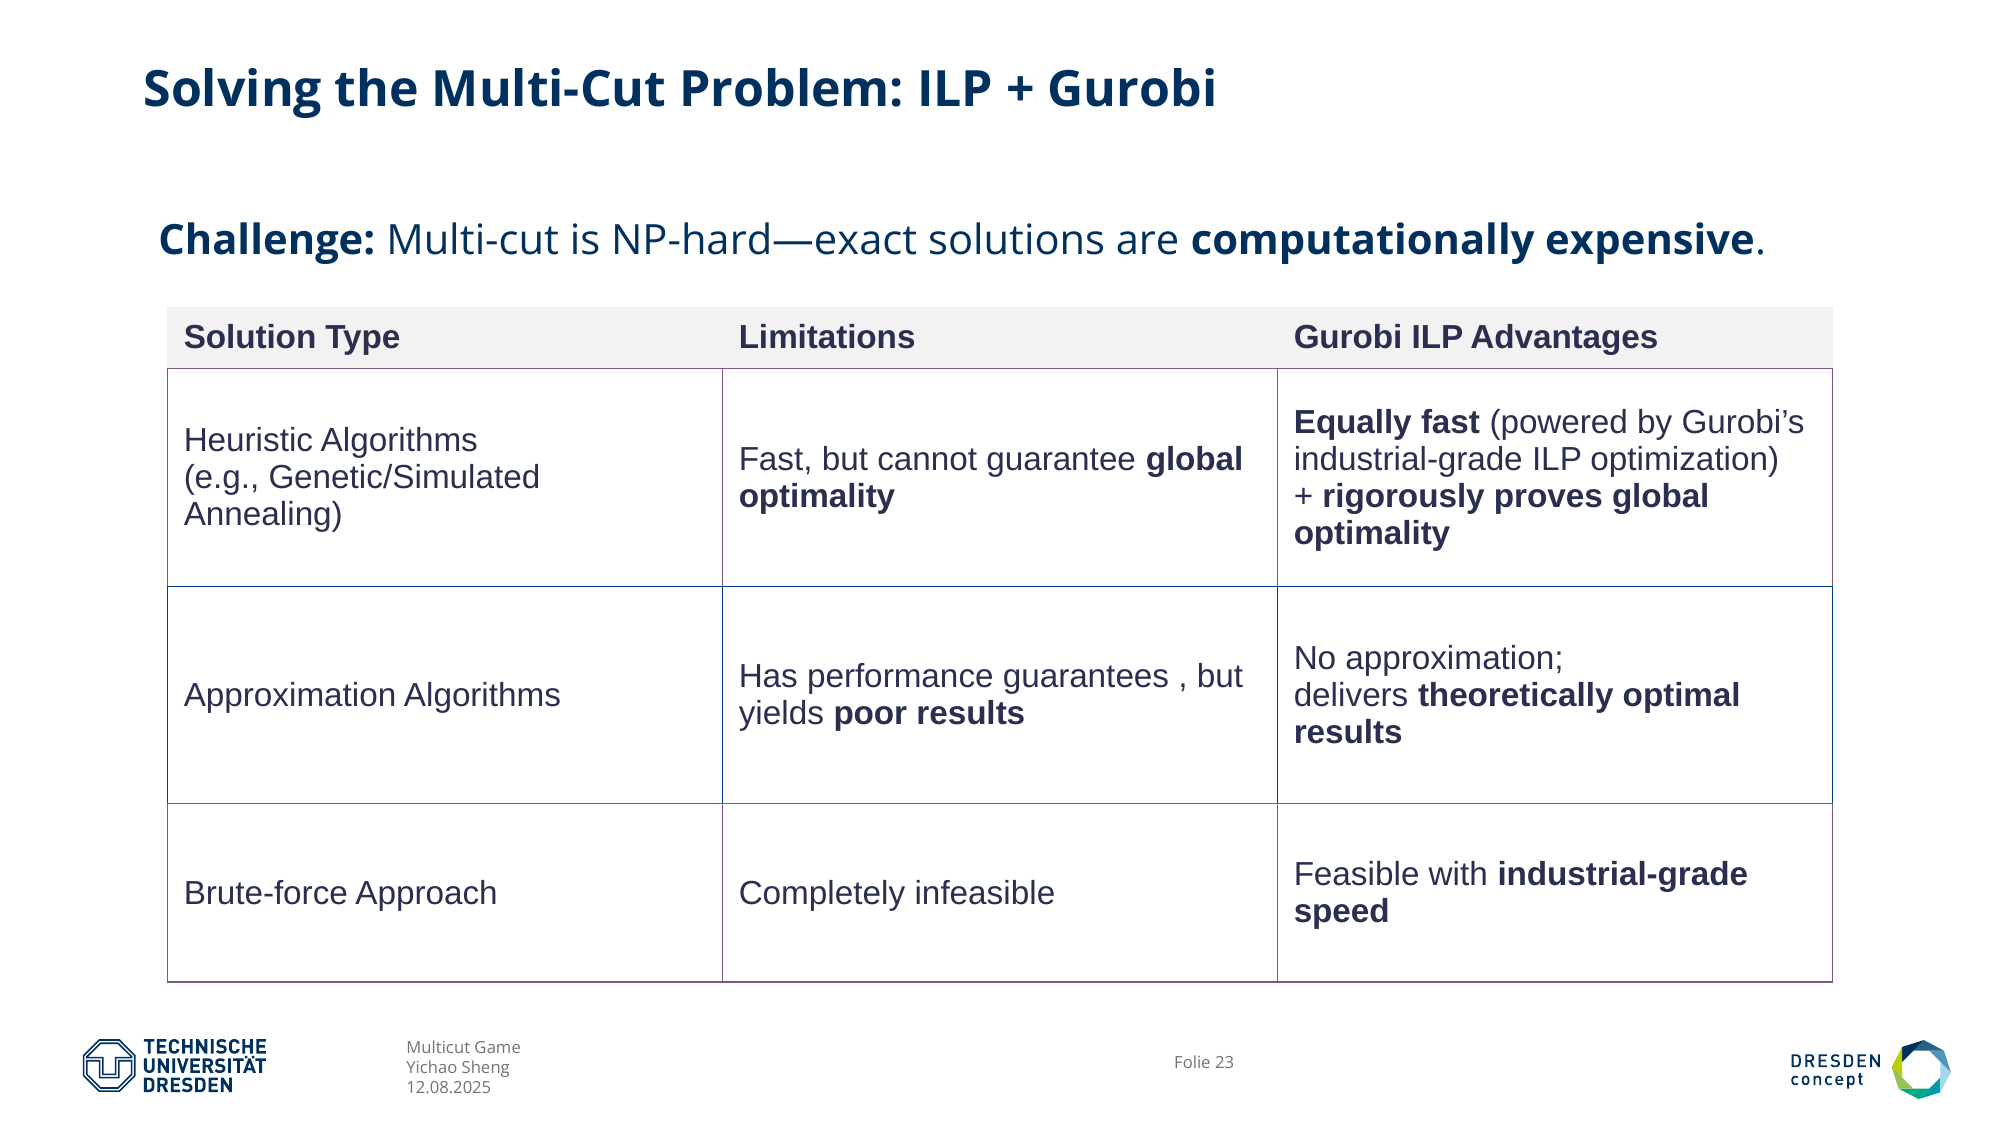

# Solving the Multi-Cut Problem: ILP + Gurobi
Challenge: Multi-cut is NP-hard—exact solutions are computationally expensive.
| Solution Type | Limitations | Gurobi ILP Advantages |
| --- | --- | --- |
| Heuristic Algorithms (e.g., Genetic/Simulated Annealing) | Fast, but cannot guarantee global optimality | Equally fast (powered by Gurobi’s industrial-grade ILP optimization) + rigorously proves global optimality |
| Approximation Algorithms | Has performance guarantees , but yields poor results | No approximation; delivers theoretically optimal results |
| Brute-force Approach | Completely infeasible | Feasible with industrial-grade speed |